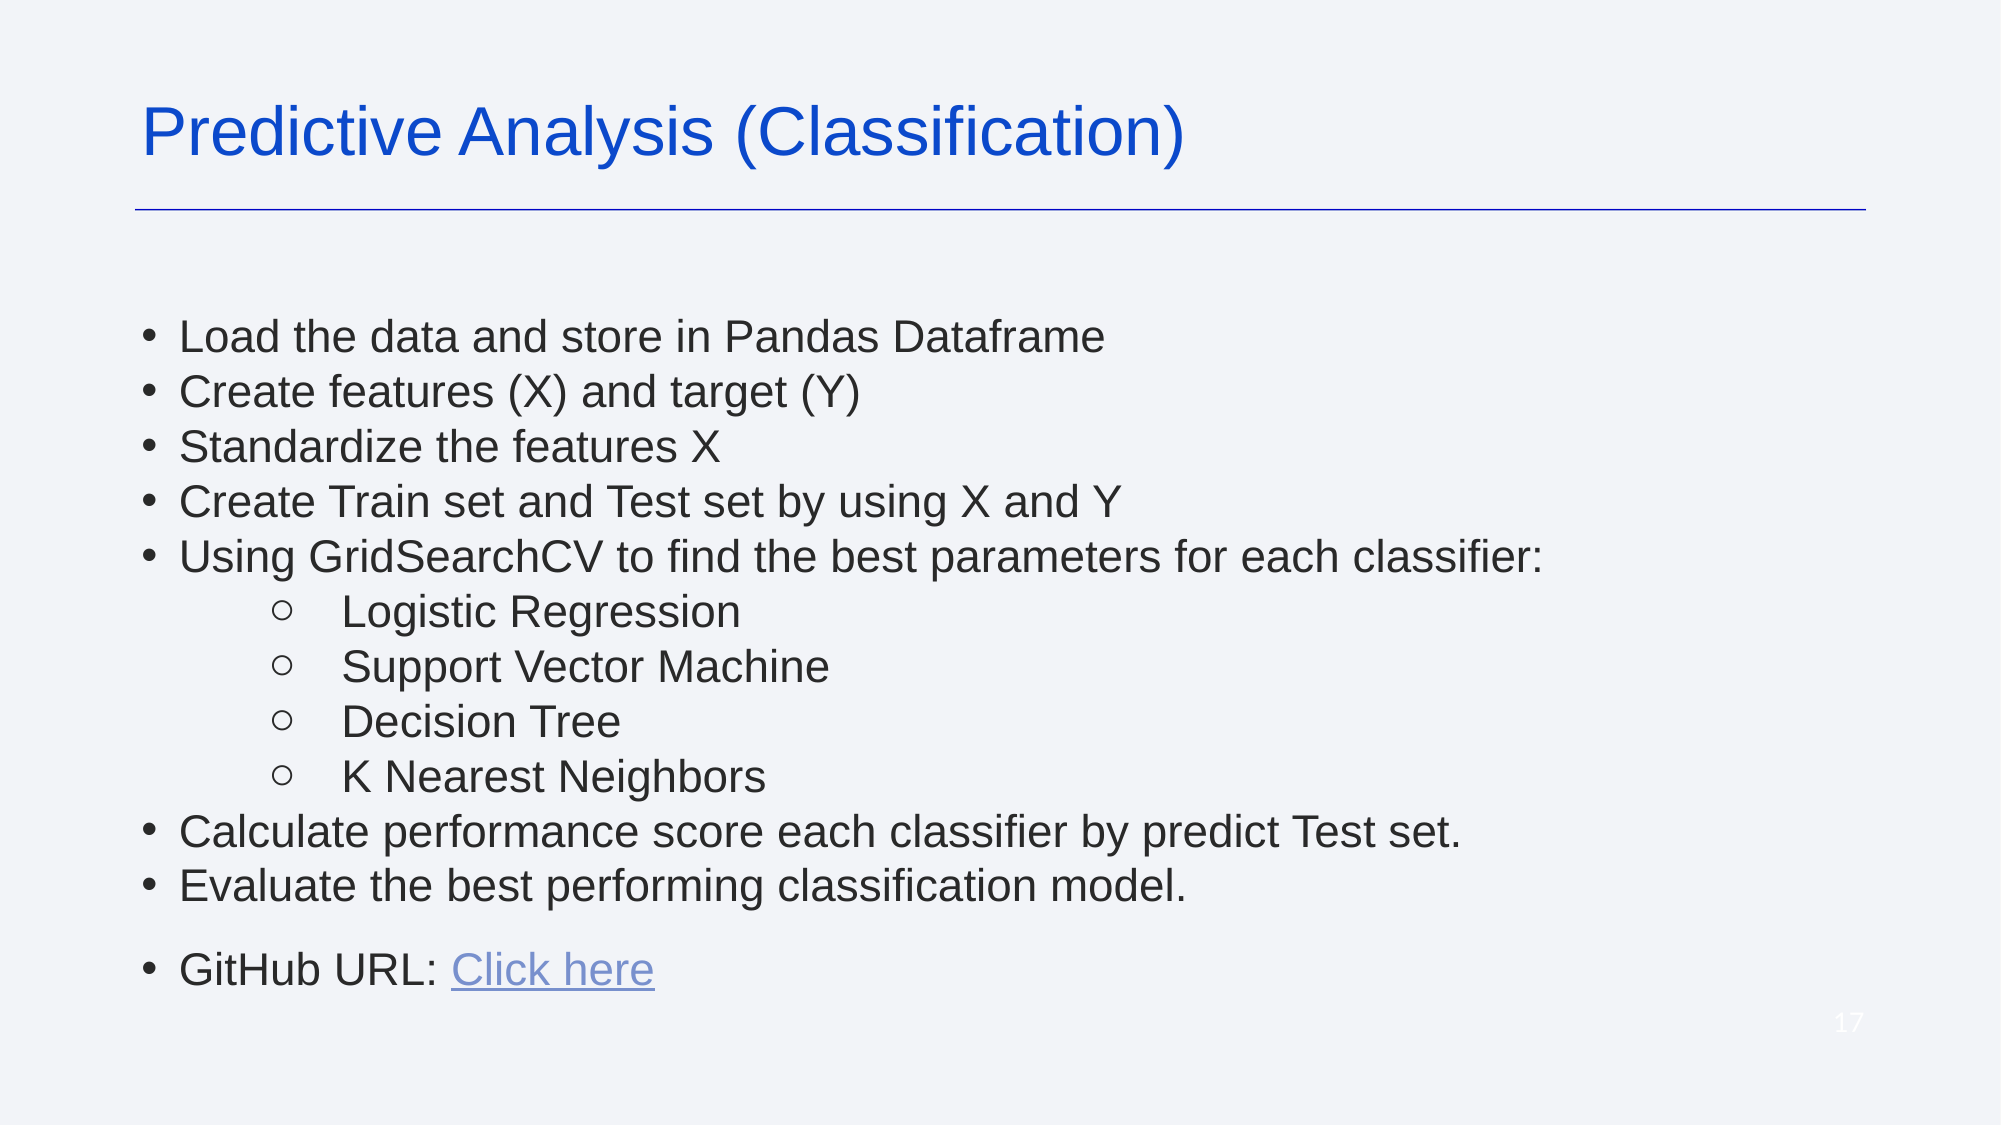

Predictive Analysis (Classification)
Load the data and store in Pandas Dataframe
Create features (X) and target (Y)
Standardize the features X
Create Train set and Test set by using X and Y
Using GridSearchCV to find the best parameters for each classifier:
Logistic Regression
Support Vector Machine
Decision Tree
K Nearest Neighbors
Calculate performance score each classifier by predict Test set.
Evaluate the best performing classification model.
GitHub URL: Click here
17